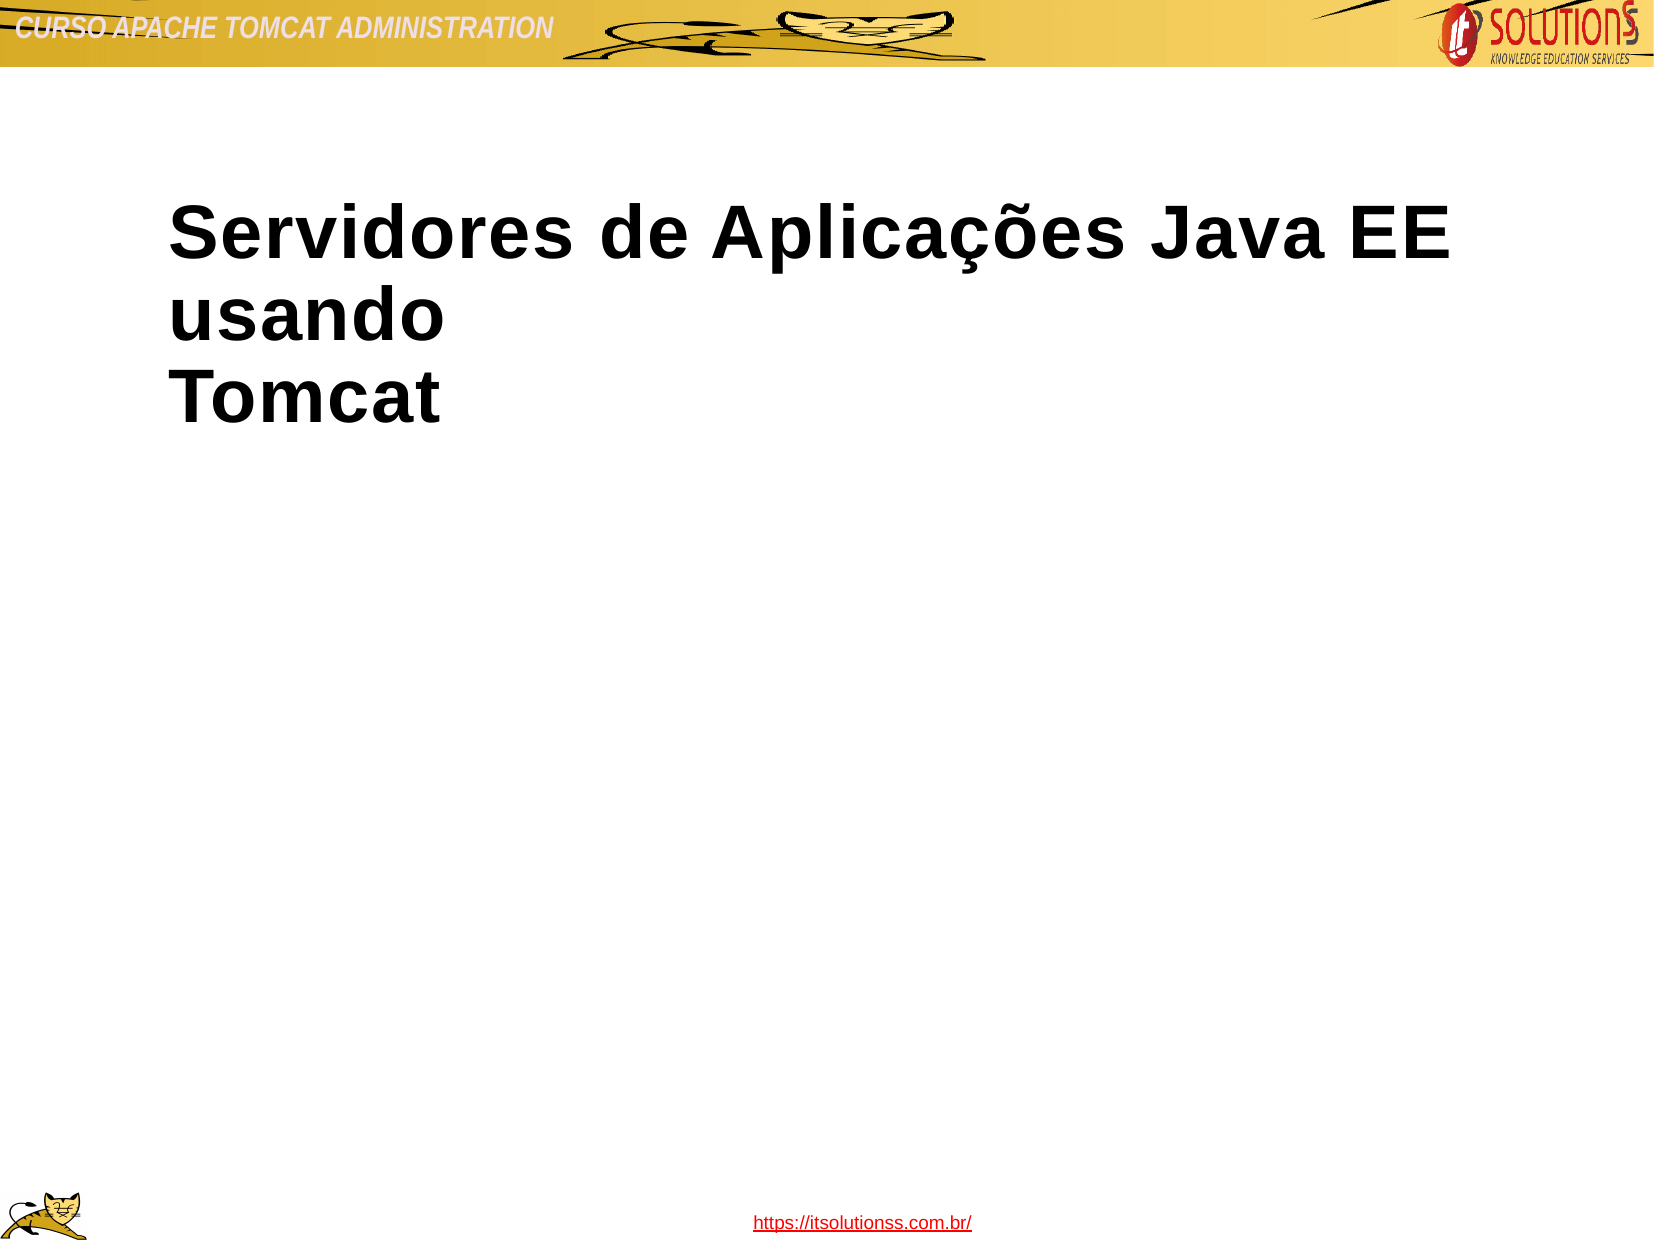

Servidores de Aplicações Java EE usando
Tomcat
Capítulo 5
Configuração de Contextos